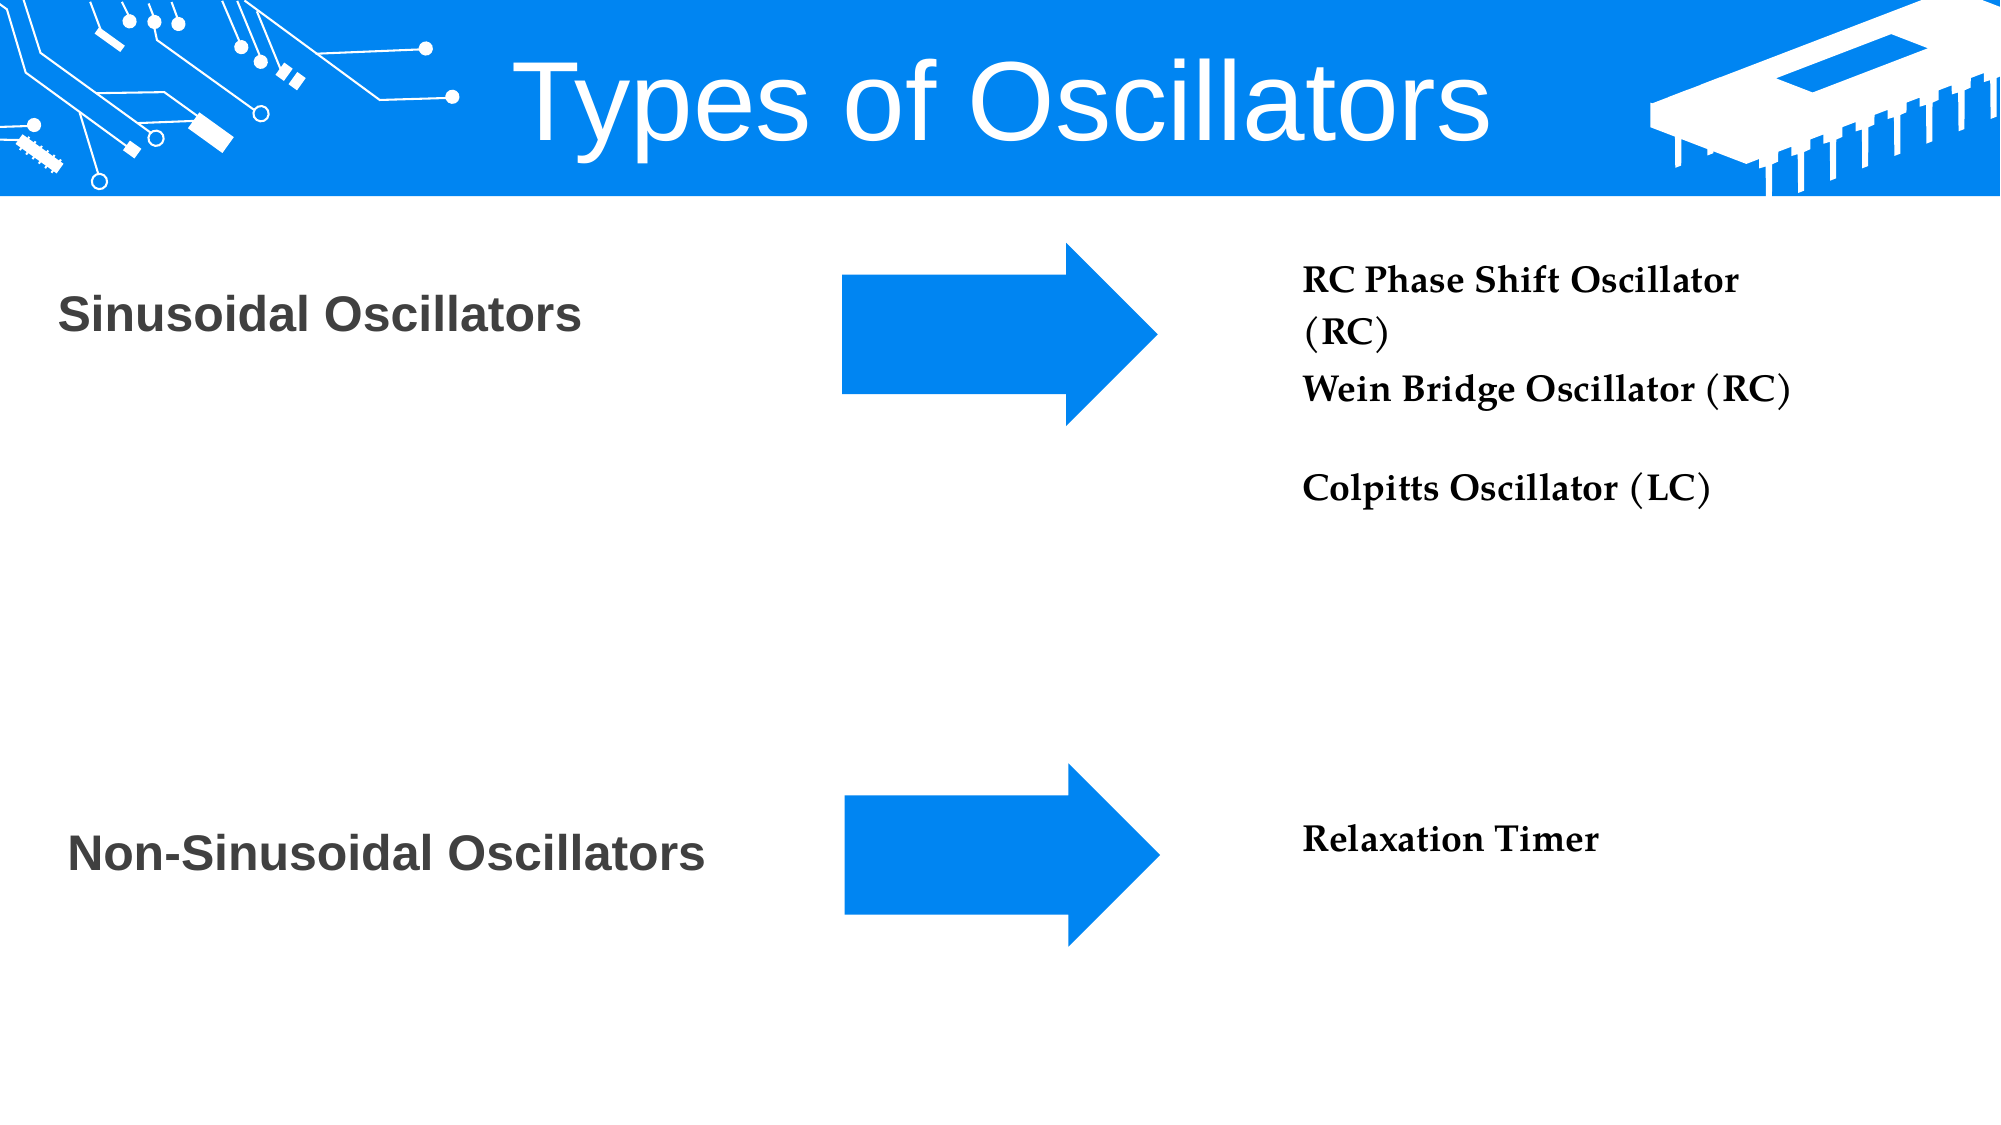

Types of Oscillators
RC Phase Shift Oscillator (RC)

Sinusoidal Oscillators
Wein Bridge Oscillator (RC)
Colpitts Oscillator (LC)

Relaxation Timer
Non-Sinusoidal Oscillators